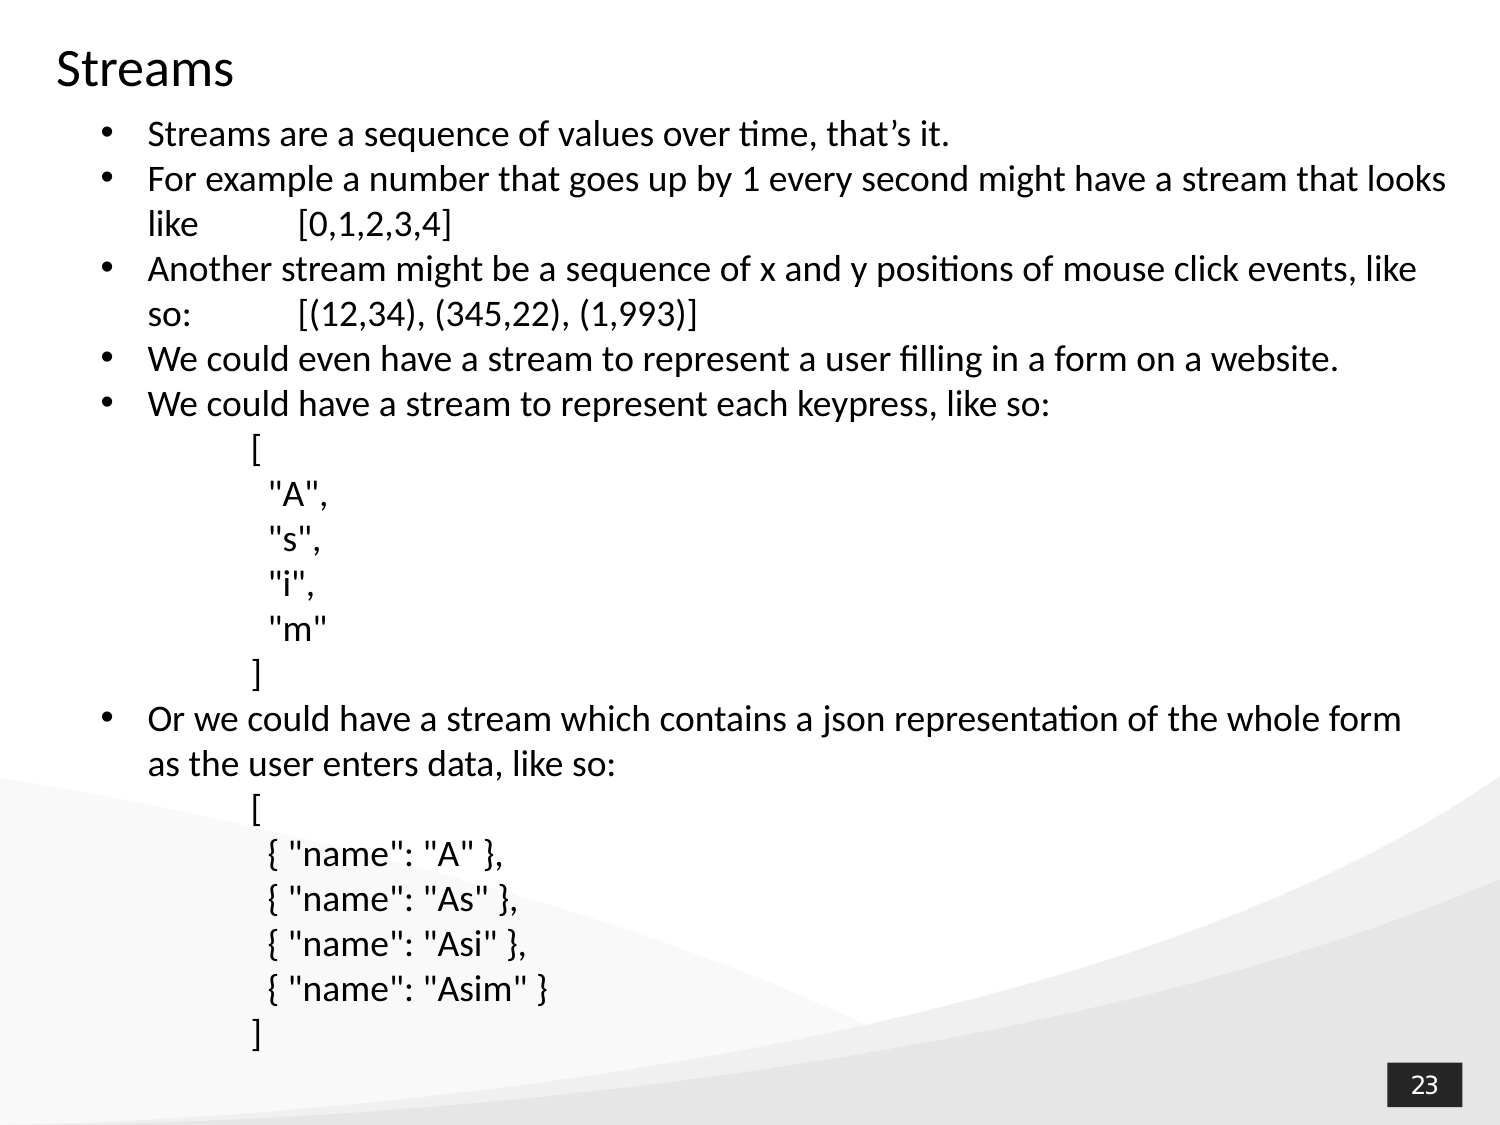

# Streams
Streams are a sequence of values over time, that’s it.
For example a number that goes up by 1 every second might have a stream that looks like	[0,1,2,3,4]
Another stream might be a sequence of x and y positions of mouse click events, like so:	[(12,34), (345,22), (1,993)]
We could even have a stream to represent a user filling in a form on a website.
We could have a stream to represent each keypress, like so:
[
  "A",
  "s",
  "i",
  "m"
]
Or we could have a stream which contains a json representation of the whole form as the user enters data, like so:
[
  { "name": "A" },
  { "name": "As" },
  { "name": "Asi" },
  { "name": "Asim" }
]